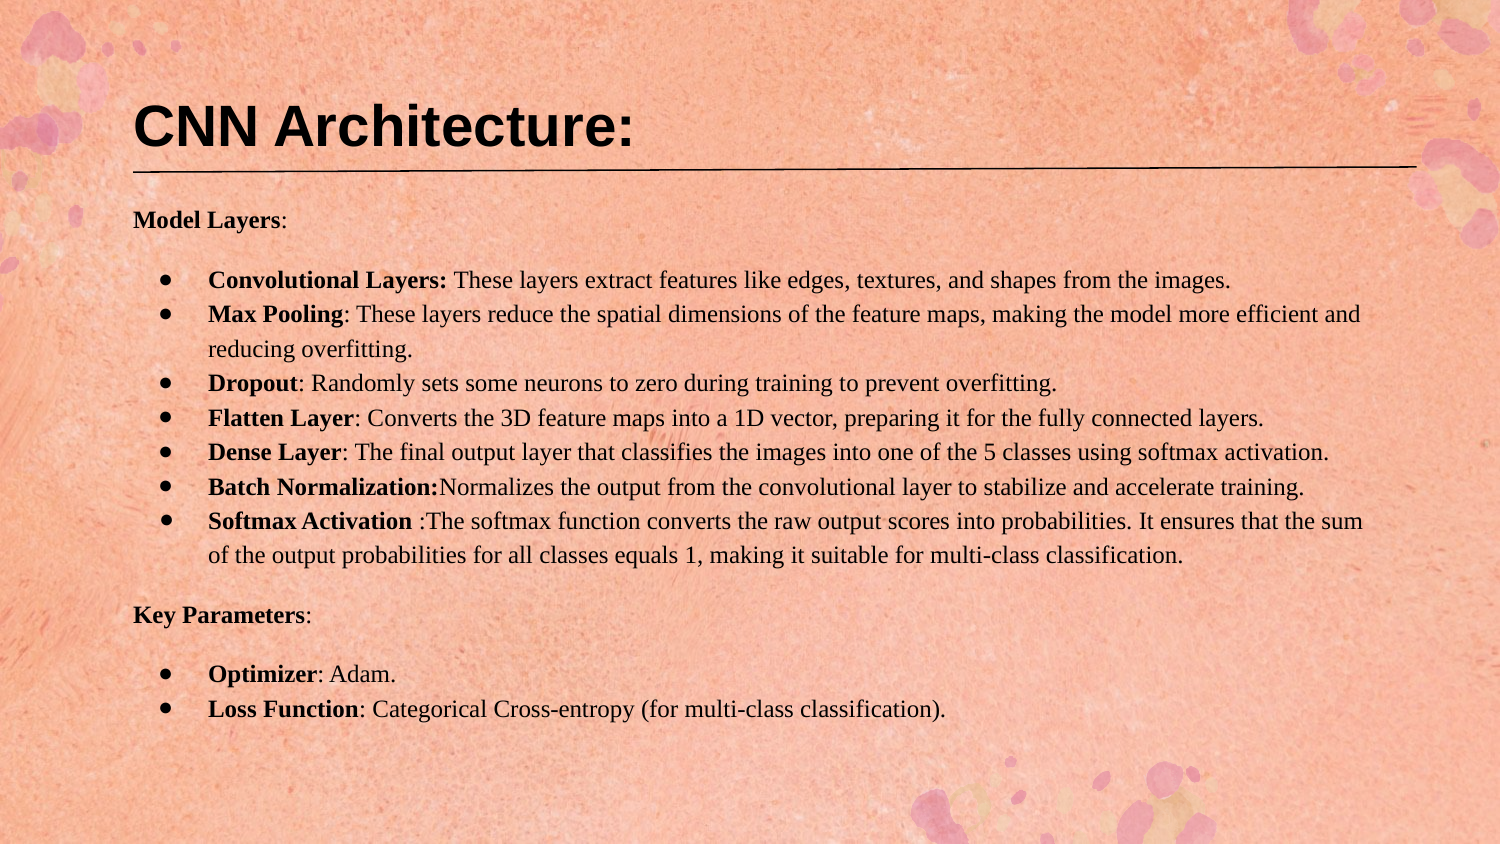

# CNN Architecture:
Model Layers:
Convolutional Layers: These layers extract features like edges, textures, and shapes from the images.
Max Pooling: These layers reduce the spatial dimensions of the feature maps, making the model more efficient and reducing overfitting.
Dropout: Randomly sets some neurons to zero during training to prevent overfitting.
Flatten Layer: Converts the 3D feature maps into a 1D vector, preparing it for the fully connected layers.
Dense Layer: The final output layer that classifies the images into one of the 5 classes using softmax activation.
Batch Normalization:Normalizes the output from the convolutional layer to stabilize and accelerate training.
Softmax Activation :The softmax function converts the raw output scores into probabilities. It ensures that the sum of the output probabilities for all classes equals 1, making it suitable for multi-class classification.
Key Parameters:
Optimizer: Adam.
Loss Function: Categorical Cross-entropy (for multi-class classification).